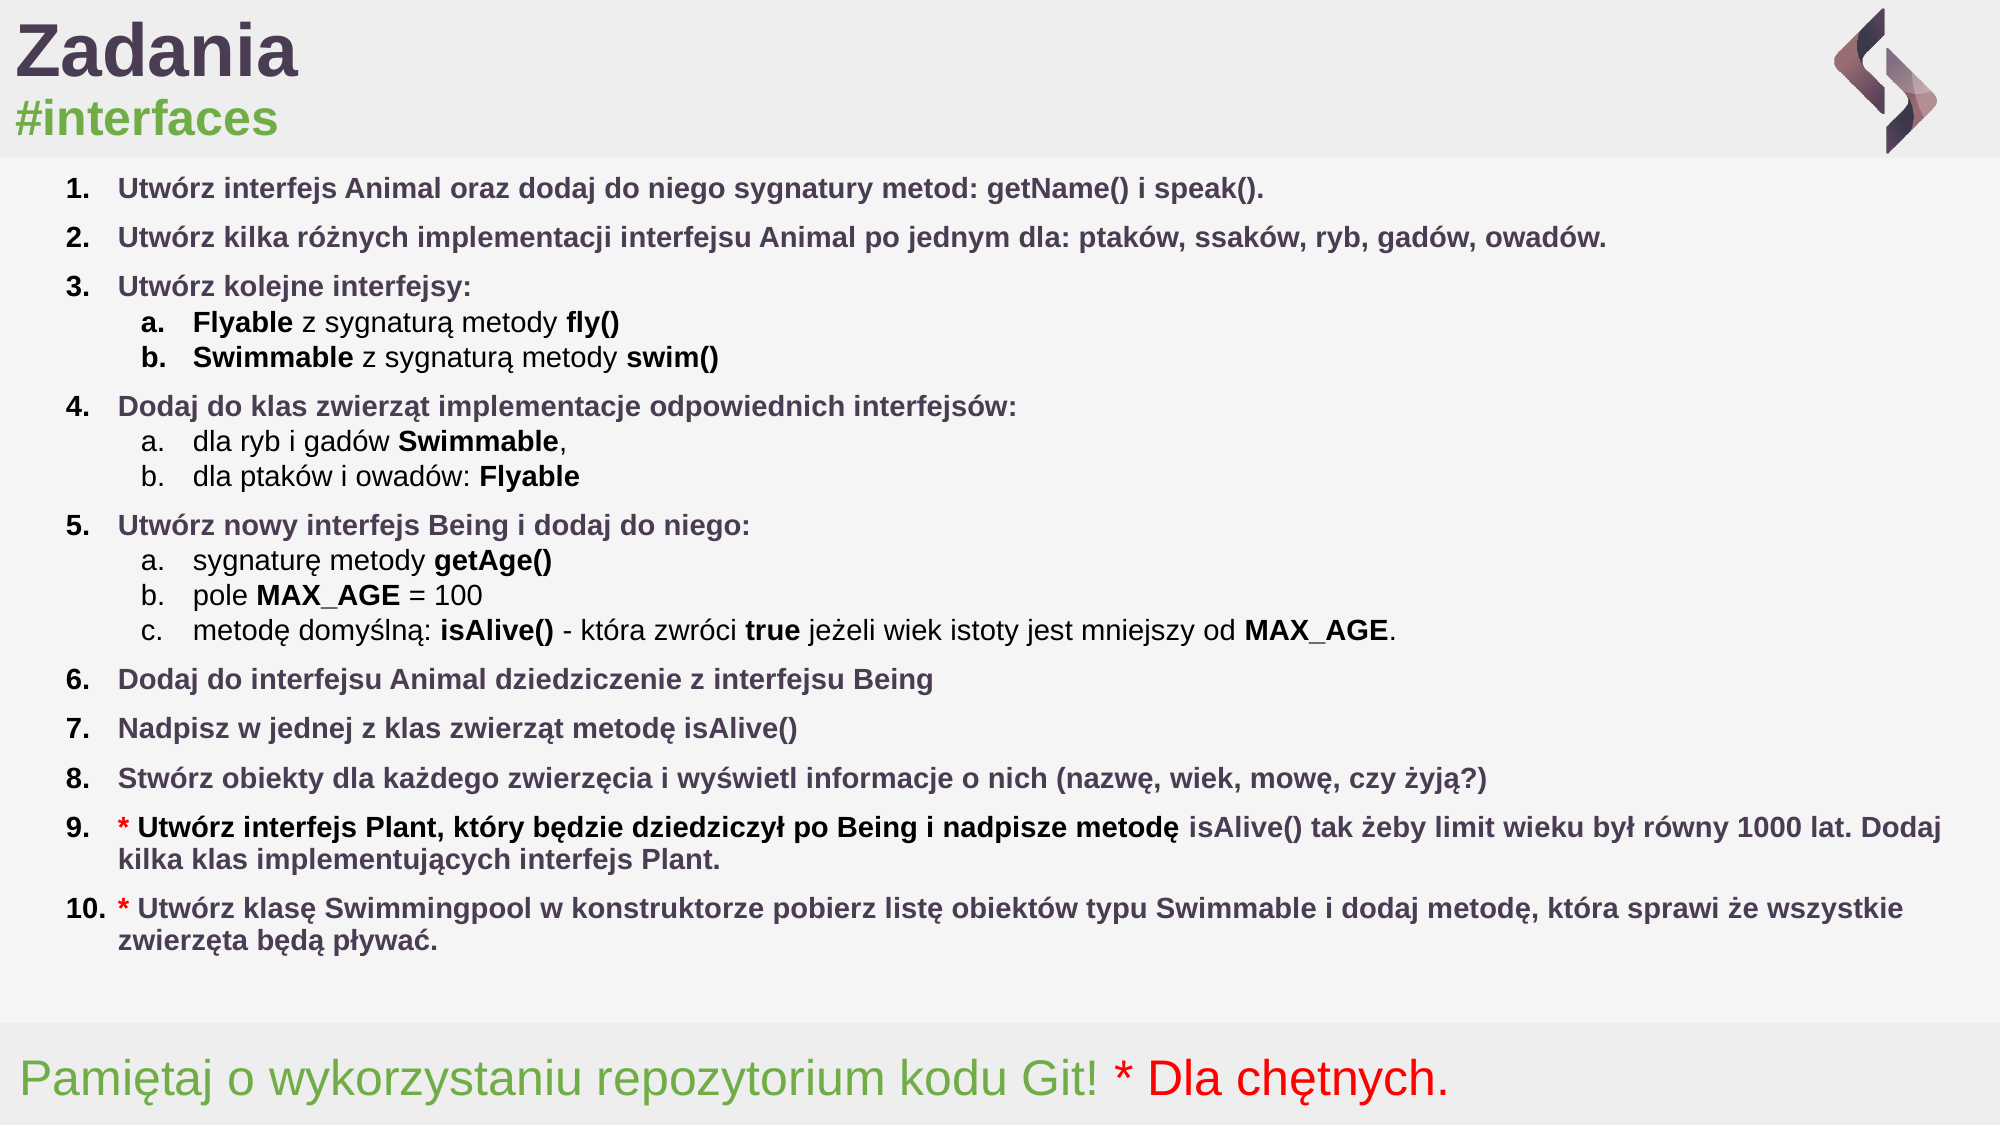

# Zadania
#interfaces
Utwórz interfejs Animal oraz dodaj do niego sygnatury metod: getName() i speak().

Utwórz kilka różnych implementacji interfejsu Animal po jednym dla: ptaków, ssaków, ryb, gadów, owadów.

Utwórz kolejne interfejsy:
Flyable z sygnaturą metody fly()
Swimmable z sygnaturą metody swim()

Dodaj do klas zwierząt implementacje odpowiednich interfejsów:
dla ryb i gadów Swimmable,
dla ptaków i owadów: Flyable

Utwórz nowy interfejs Being i dodaj do niego:
sygnaturę metody getAge()
pole MAX_AGE = 100
metodę domyślną: isAlive() - która zwróci true jeżeli wiek istoty jest mniejszy od MAX_AGE.

Dodaj do interfejsu Animal dziedziczenie z interfejsu Being

Nadpisz w jednej z klas zwierząt metodę isAlive()

Stwórz obiekty dla każdego zwierzęcia i wyświetl informacje o nich (nazwę, wiek, mowę, czy żyją?)

* Utwórz interfejs Plant, który będzie dziedziczył po Being i nadpisze metodę isAlive() tak żeby limit wieku był równy 1000 lat. Dodaj kilka klas implementujących interfejs Plant.

* Utwórz klasę Swimmingpool w konstruktorze pobierz listę obiektów typu Swimmable i dodaj metodę, która sprawi że wszystkie zwierzęta będą pływać.
Pamiętaj o wykorzystaniu repozytorium kodu Git! * Dla chętnych.